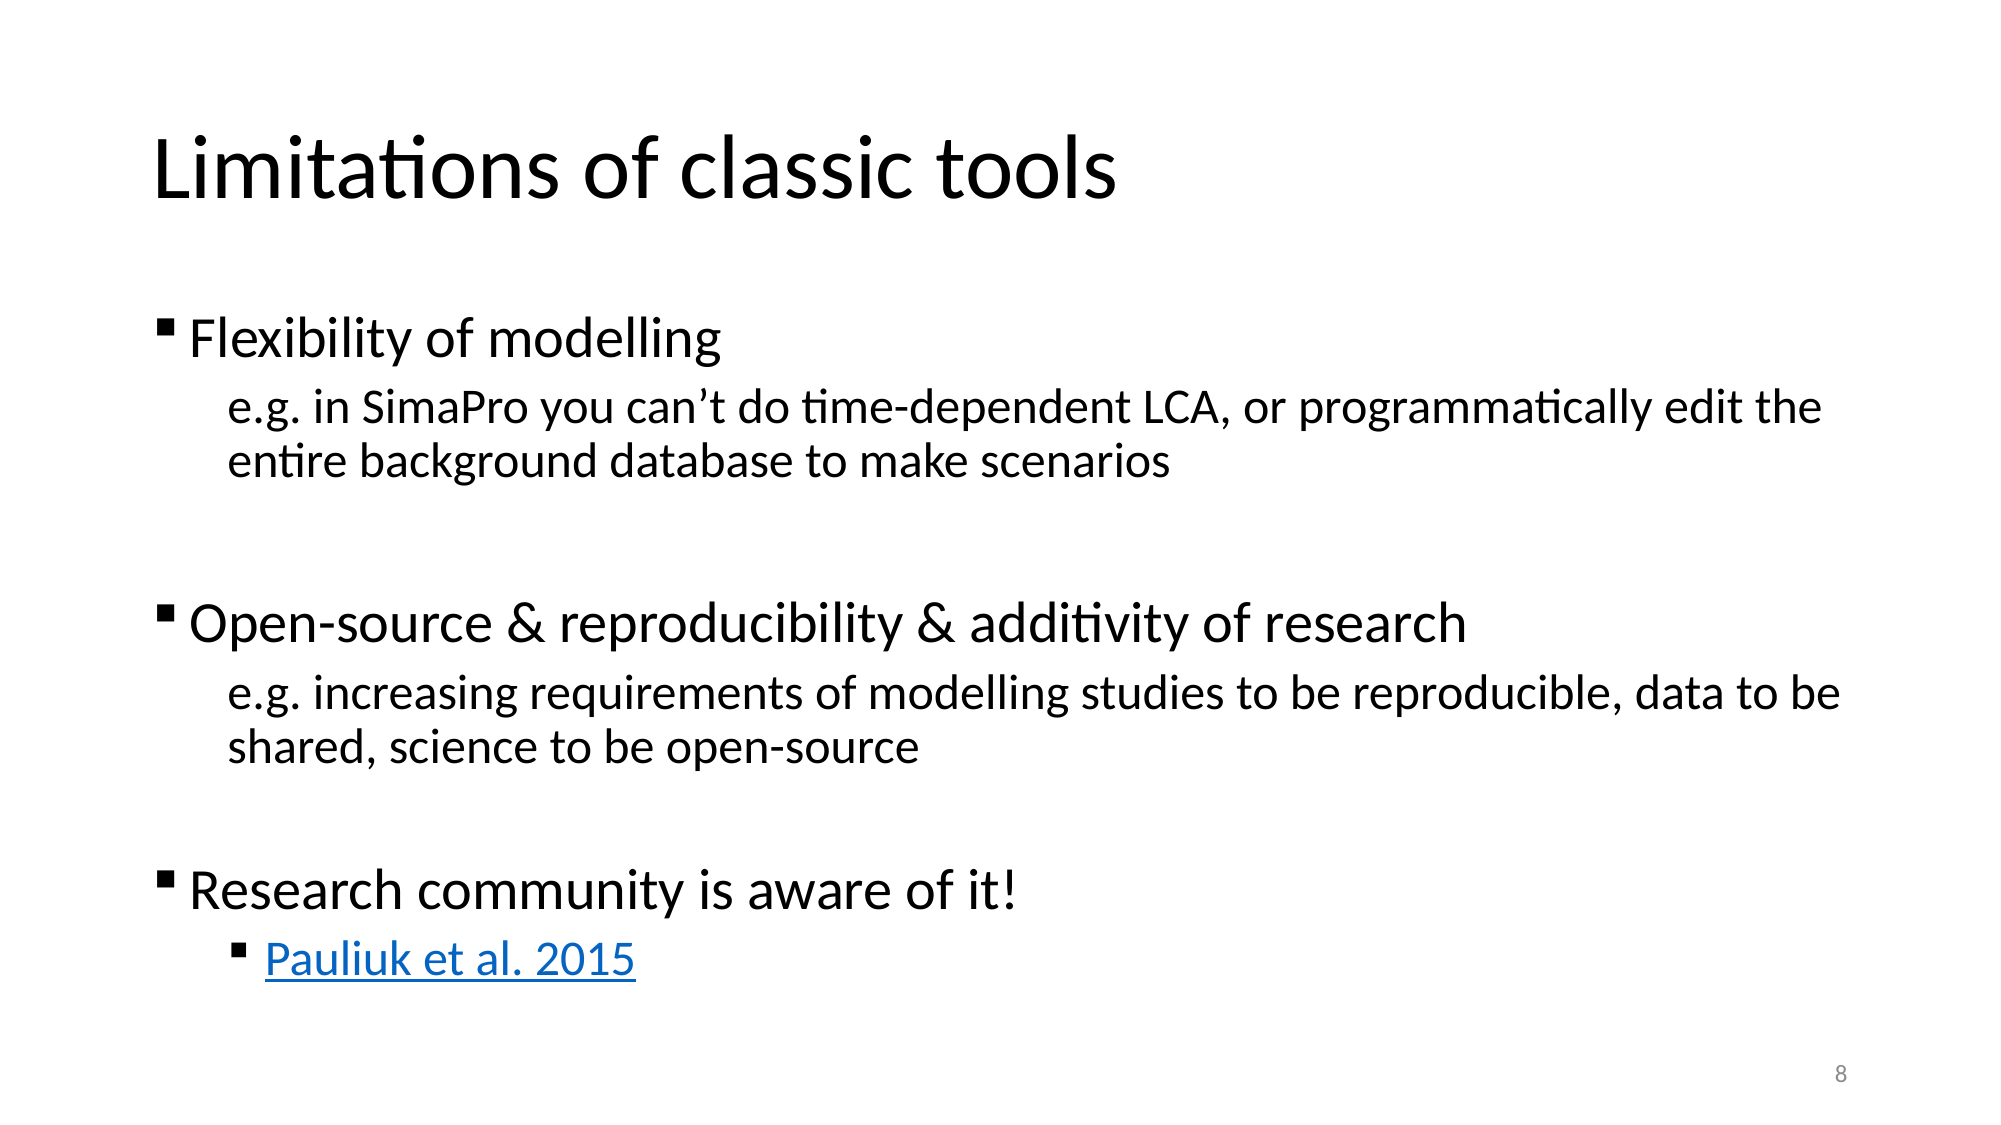

# Limitations of classic tools
Flexibility of modelling
e.g. in SimaPro you can’t do time-dependent LCA, or programmatically edit the entire background database to make scenarios

Open-source & reproducibility & additivity of research
e.g. increasing requirements of modelling studies to be reproducible, data to be shared, science to be open-source

Research community is aware of it!
Pauliuk et al. 2015
8